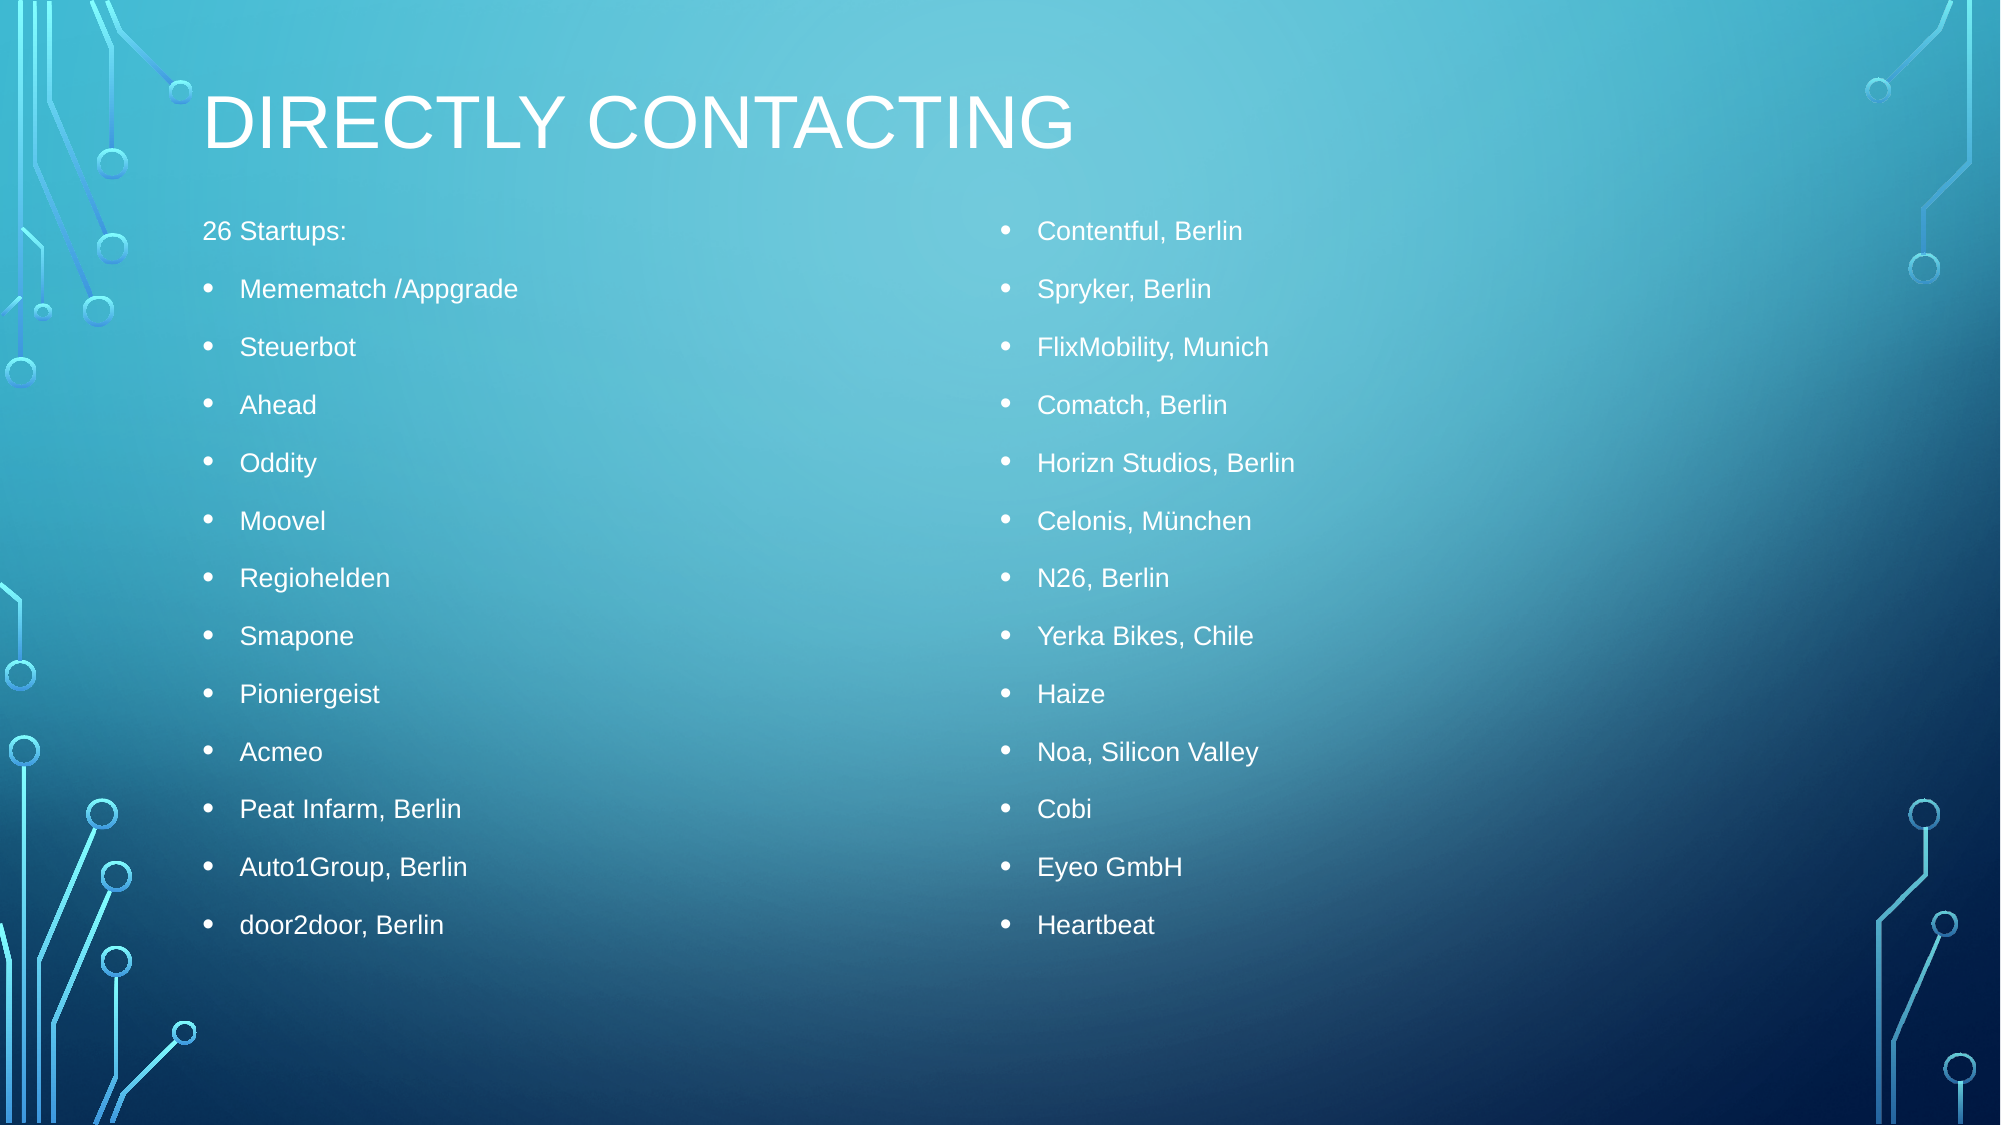

# Directly contacting
26 Startups:
Memematch /Appgrade
Steuerbot
Ahead
Oddity
Moovel
Regiohelden
Smapone
Pioniergeist
Acmeo
Peat Infarm, Berlin
Auto1Group, Berlin
door2door, Berlin
Contentful, Berlin
Spryker, Berlin
FlixMobility, Munich
Comatch, Berlin
Horizn Studios, Berlin
Celonis, München
N26, Berlin
Yerka Bikes, Chile
Haize
Noa, Silicon Valley
Cobi
Eyeo GmbH
Heartbeat